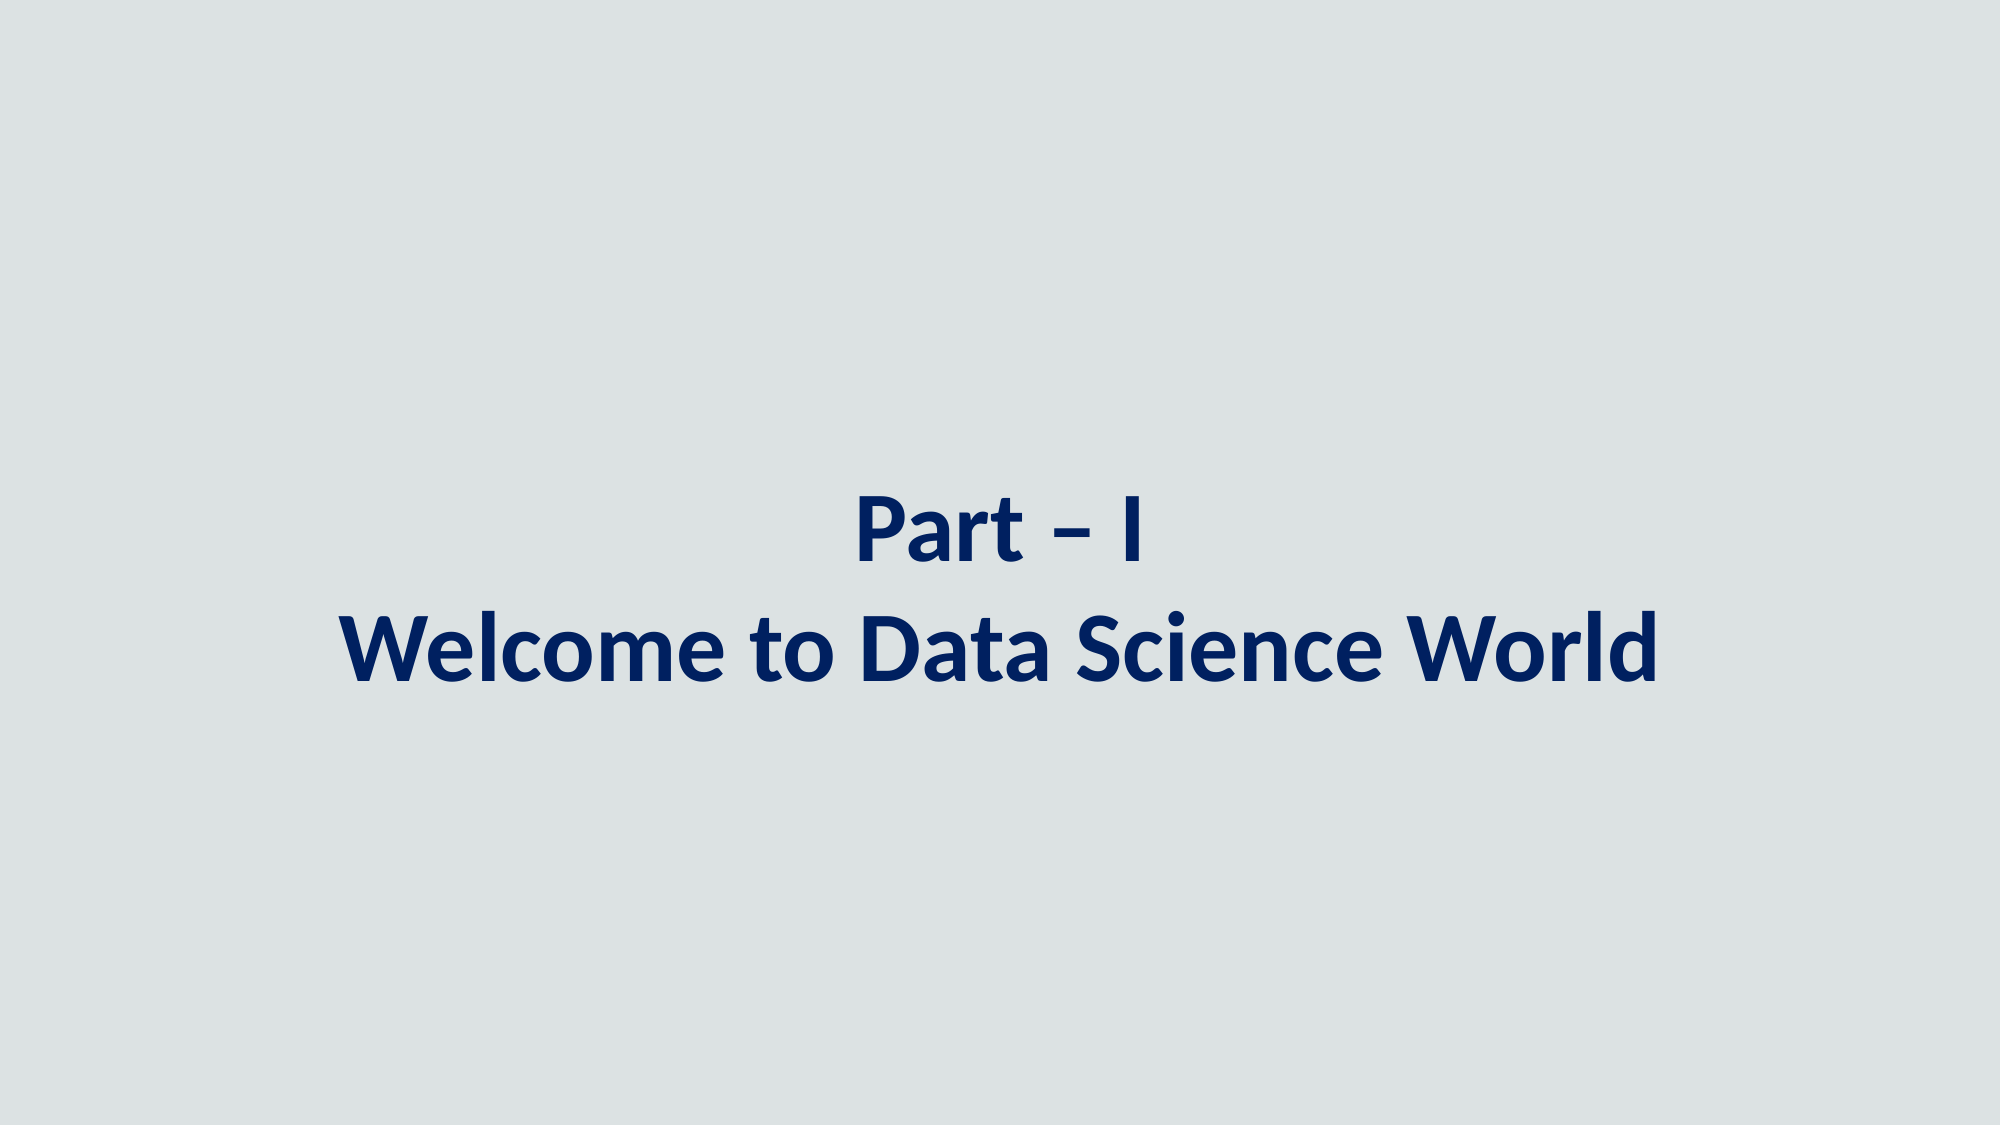

# Part – I Welcome to Data Science World